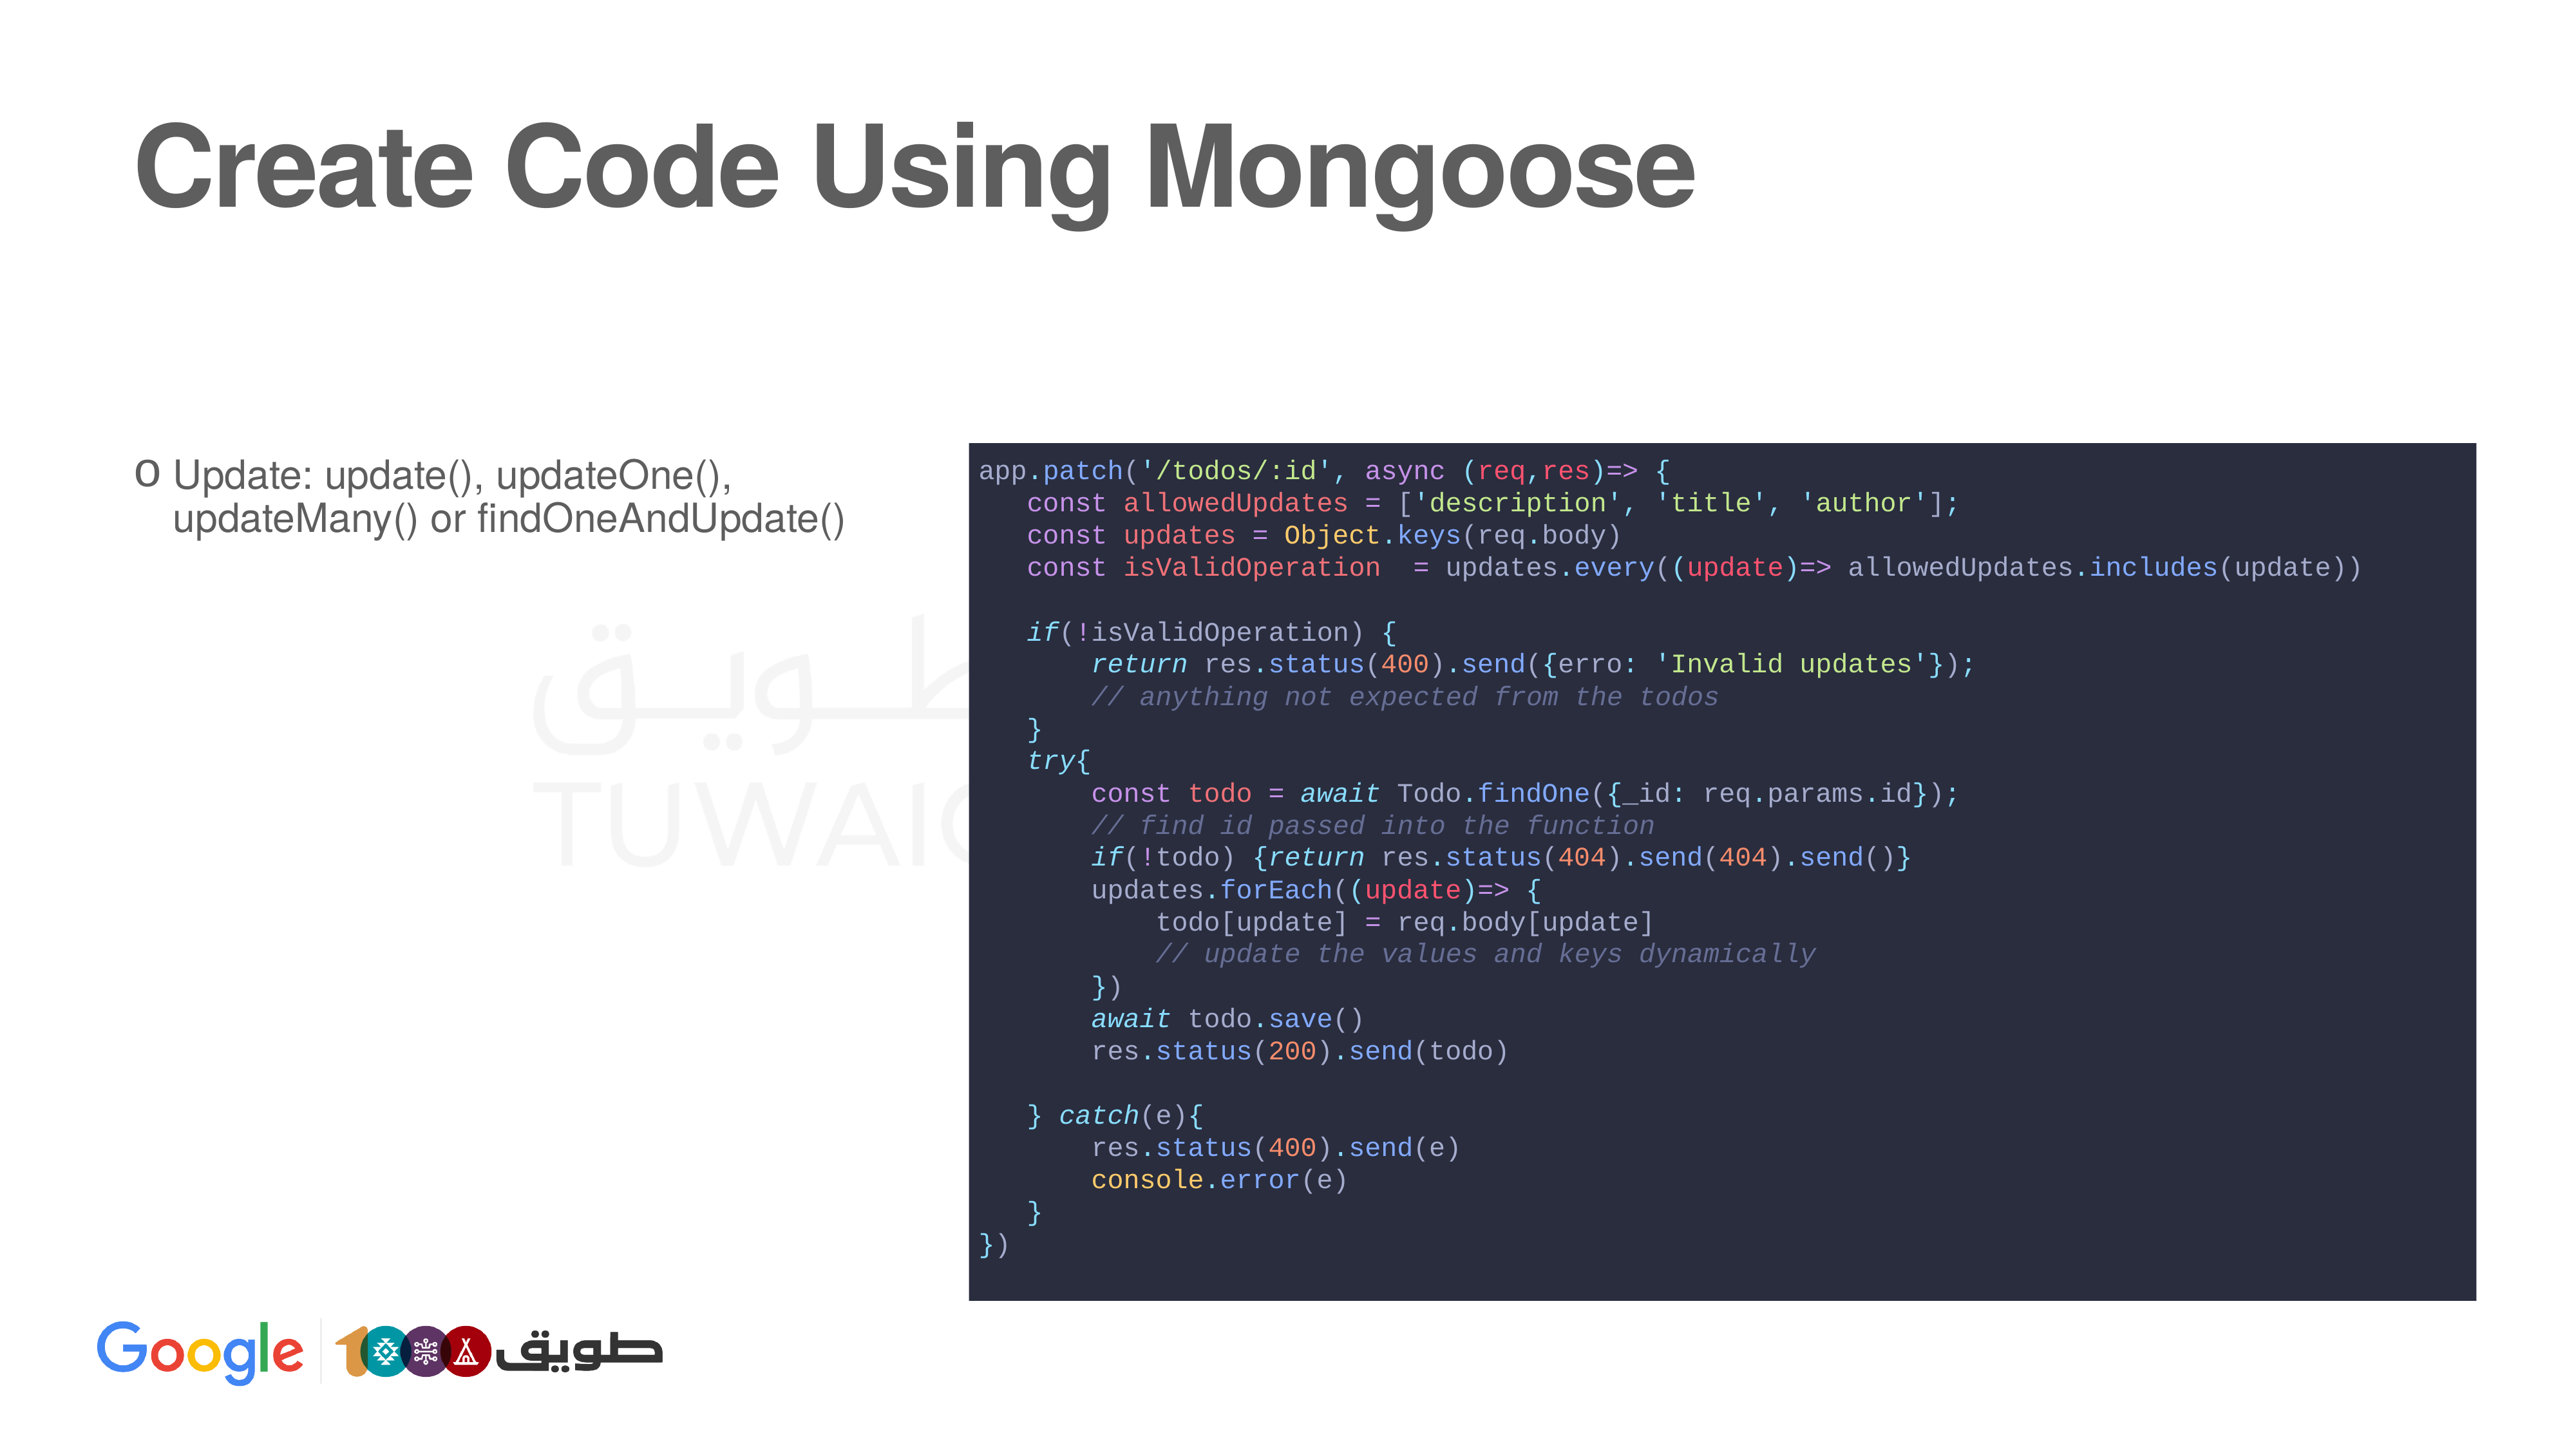

# Create Code Using Mongoose

app.patch('/todos/:id', async (req,res)=> {
   const allowedUpdates = ['description', 'title', 'author'];
   const updates = Object.keys(req.body)
   const isValidOperation  = updates.every((update)=> allowedUpdates.includes(update))

   if(!isValidOperation) {
       return res.status(400).send({erro: 'Invalid updates'});
       // anything not expected from the todos
   }
   try{
       const todo = await Todo.findOne({_id: req.params.id});
       // find id passed into the function
       if(!todo) {return res.status(404).send(404).send()}
       updates.forEach((update)=> {
           todo[update] = req.body[update]
           // update the values and keys dynamically
       })
       await todo.save()
       res.status(200).send(todo)

   } catch(e){
       res.status(400).send(e)
       console.error(e)
   }
})

Update: update(), updateOne(), updateMany() or findOneAndUpdate()